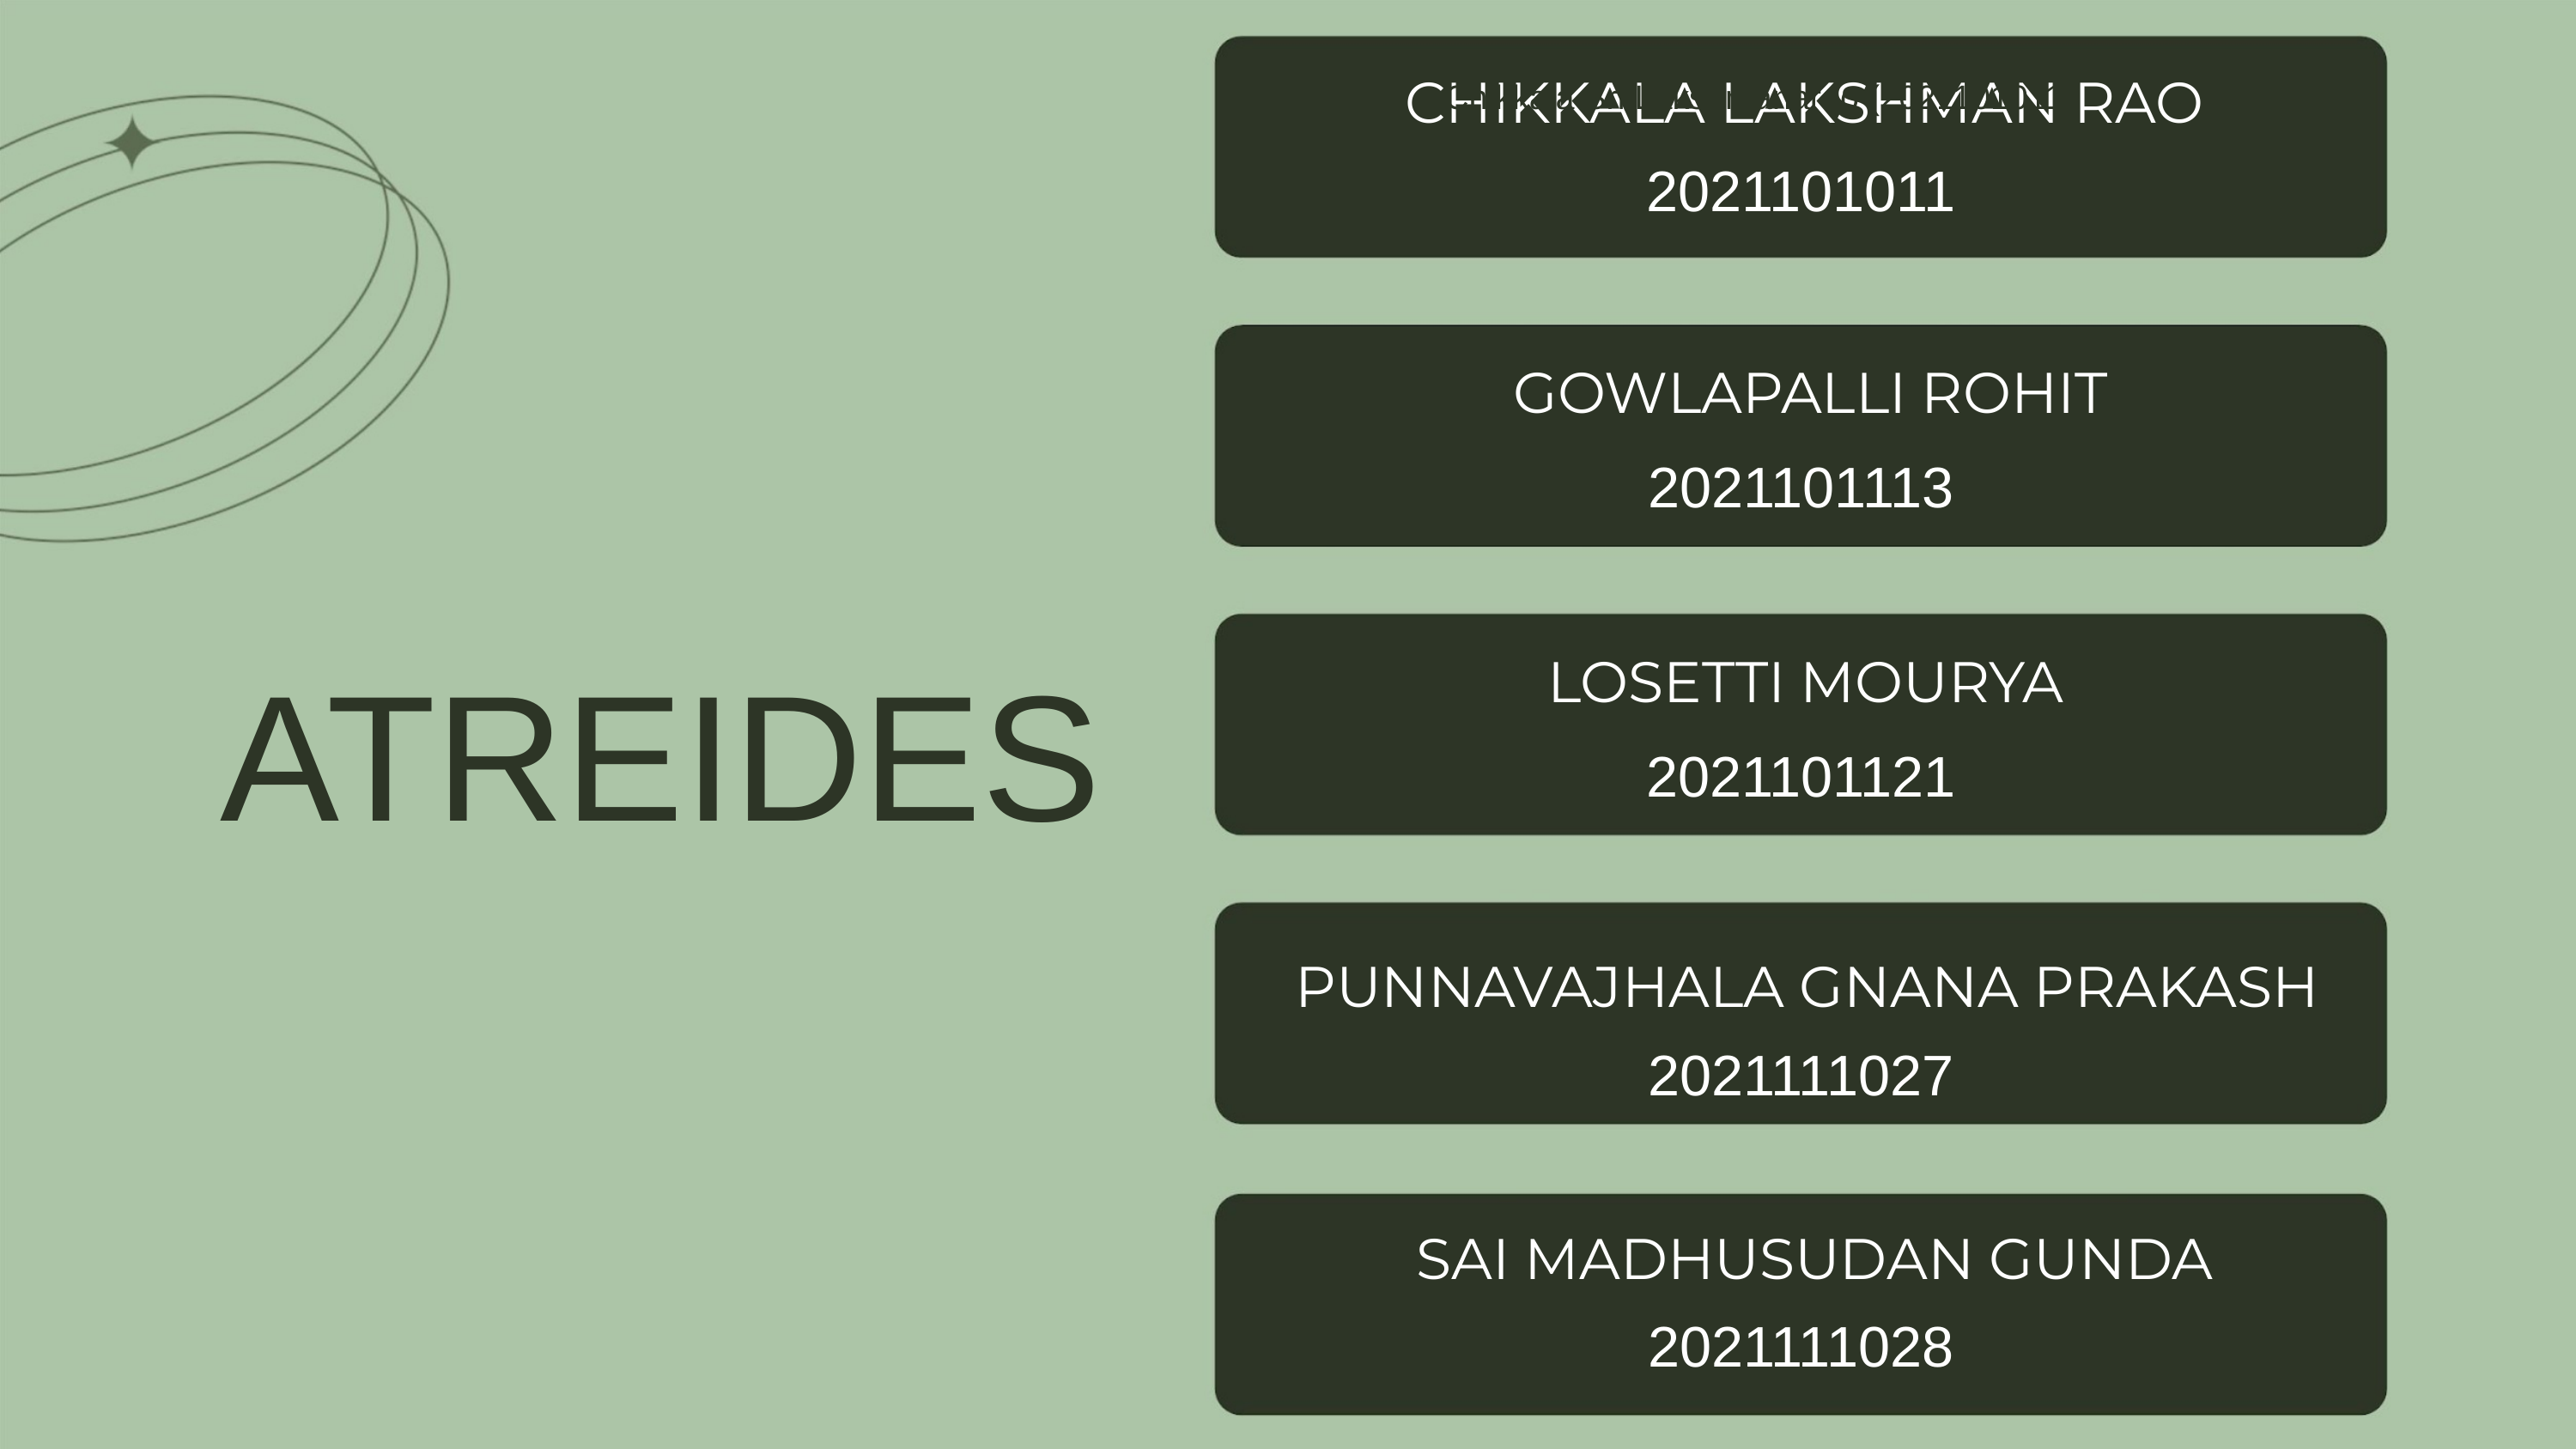

CHIKKALA LAKSHMAN RAO
Chikkala Sri Lakshmanarao (2021101011)
Chikkala Sri Lakshmanarao (2021101011)
2021101011
GOWLAPALLI ROHIT
2021101113
LOSETTI MOURYA
ATREIDES
2021101121
PUNNAVAJHALA GNANA PRAKASH
2021111027
SAI MADHUSUDAN GUNDA
2021111028